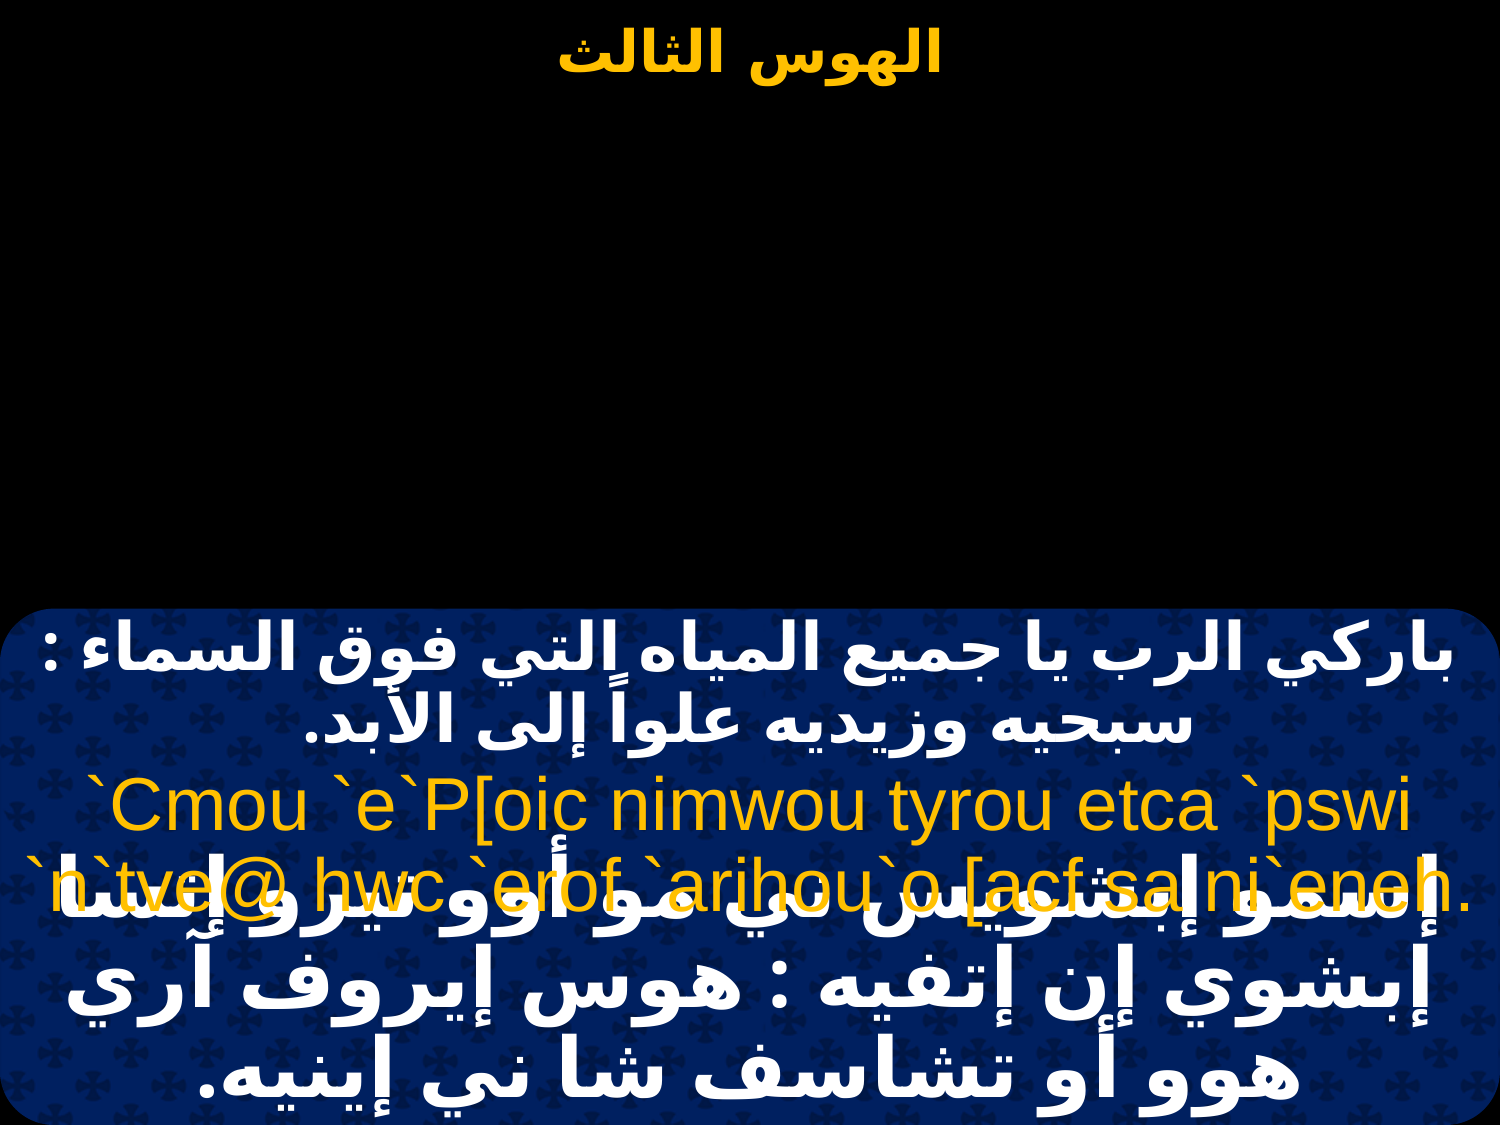

باركي الرب يا جميع المياه التي فوق السماء : سبحيه وزيديه علواً إلى الأبد.
`Cmou `e`P[oic nimwou tyrou etca `pswi `n`tve@ hwc `erof `arihou`o [acf sa ni`eneh.
إسمو إبشويس ني مو أوو تيرو إتسا إبشوي إن إتفيه : هوس إيروف آري هوو أو تشاسف شا ني إينيه.